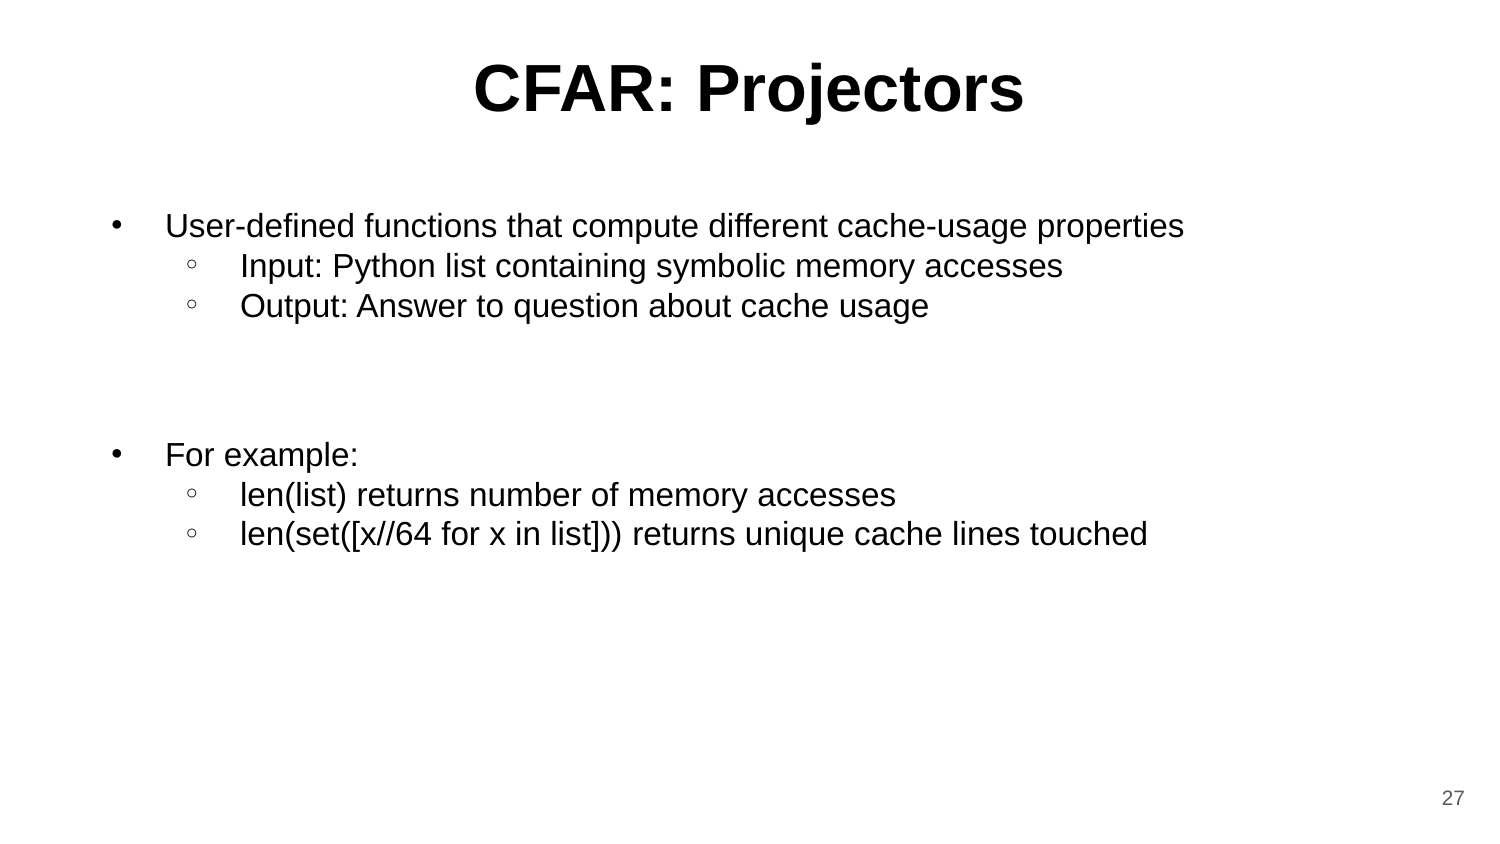

CFAR: Projectors
User-defined functions that compute different cache-usage properties
Input: Python list containing symbolic memory accesses
Output: Answer to question about cache usage

For example:
len(list) returns number of memory accesses
len(set([x//64 for x in list])) returns unique cache lines touched

27